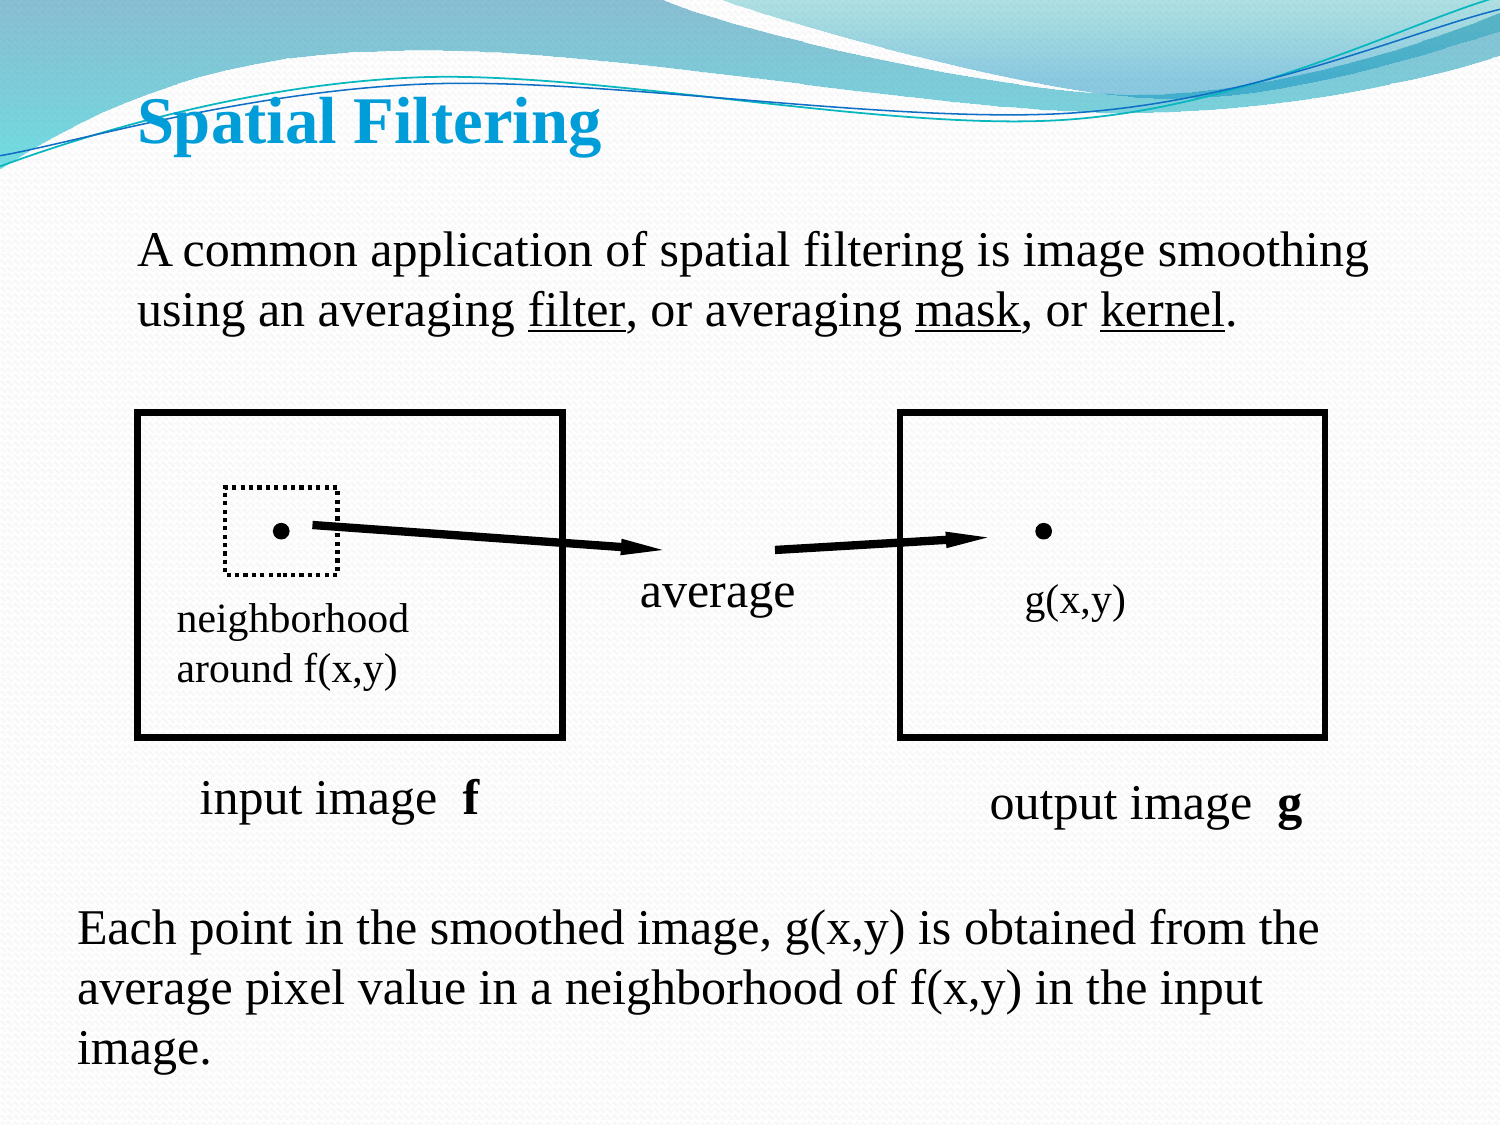

Spatial Filtering

A common application of spatial filtering is image smoothing using an averaging filter, or averaging mask, or kernel.

average
g(x,y)
neighborhood
around f(x,y)
input image  f
output image  g
Each point in the smoothed image, g(x,y) is obtained from the average pixel value in a neighborhood of f(x,y) in the input image.